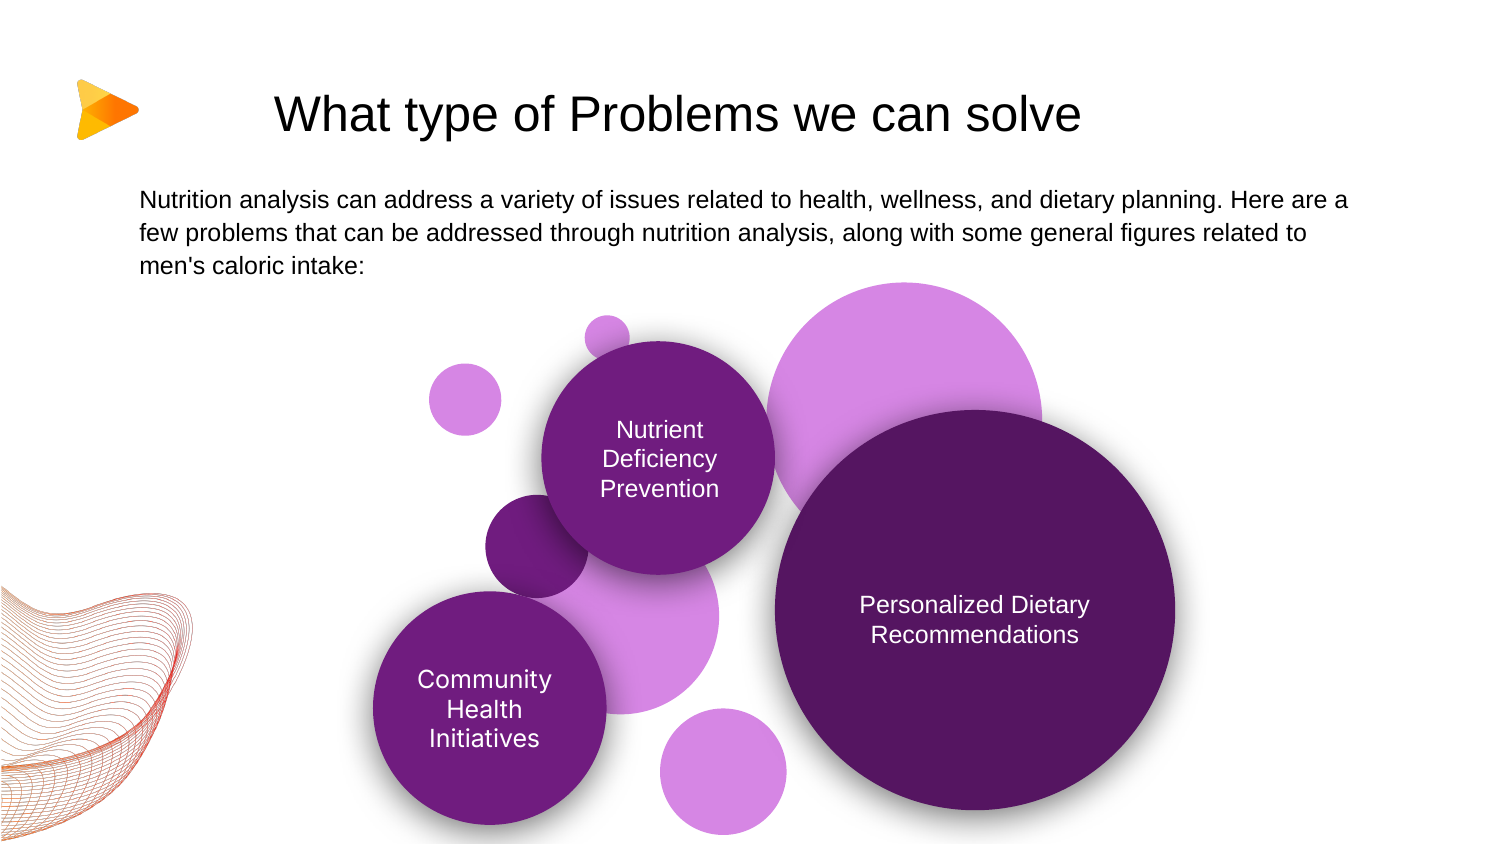

# What type of Problems we can solve
Nutrition analysis can address a variety of issues related to health, wellness, and dietary planning. Here are a few problems that can be addressed through nutrition analysis, along with some general figures related to men's caloric intake:

Nutrient Deficiency Prevention

Personalized Dietary Recommendations

Community Health Initiatives